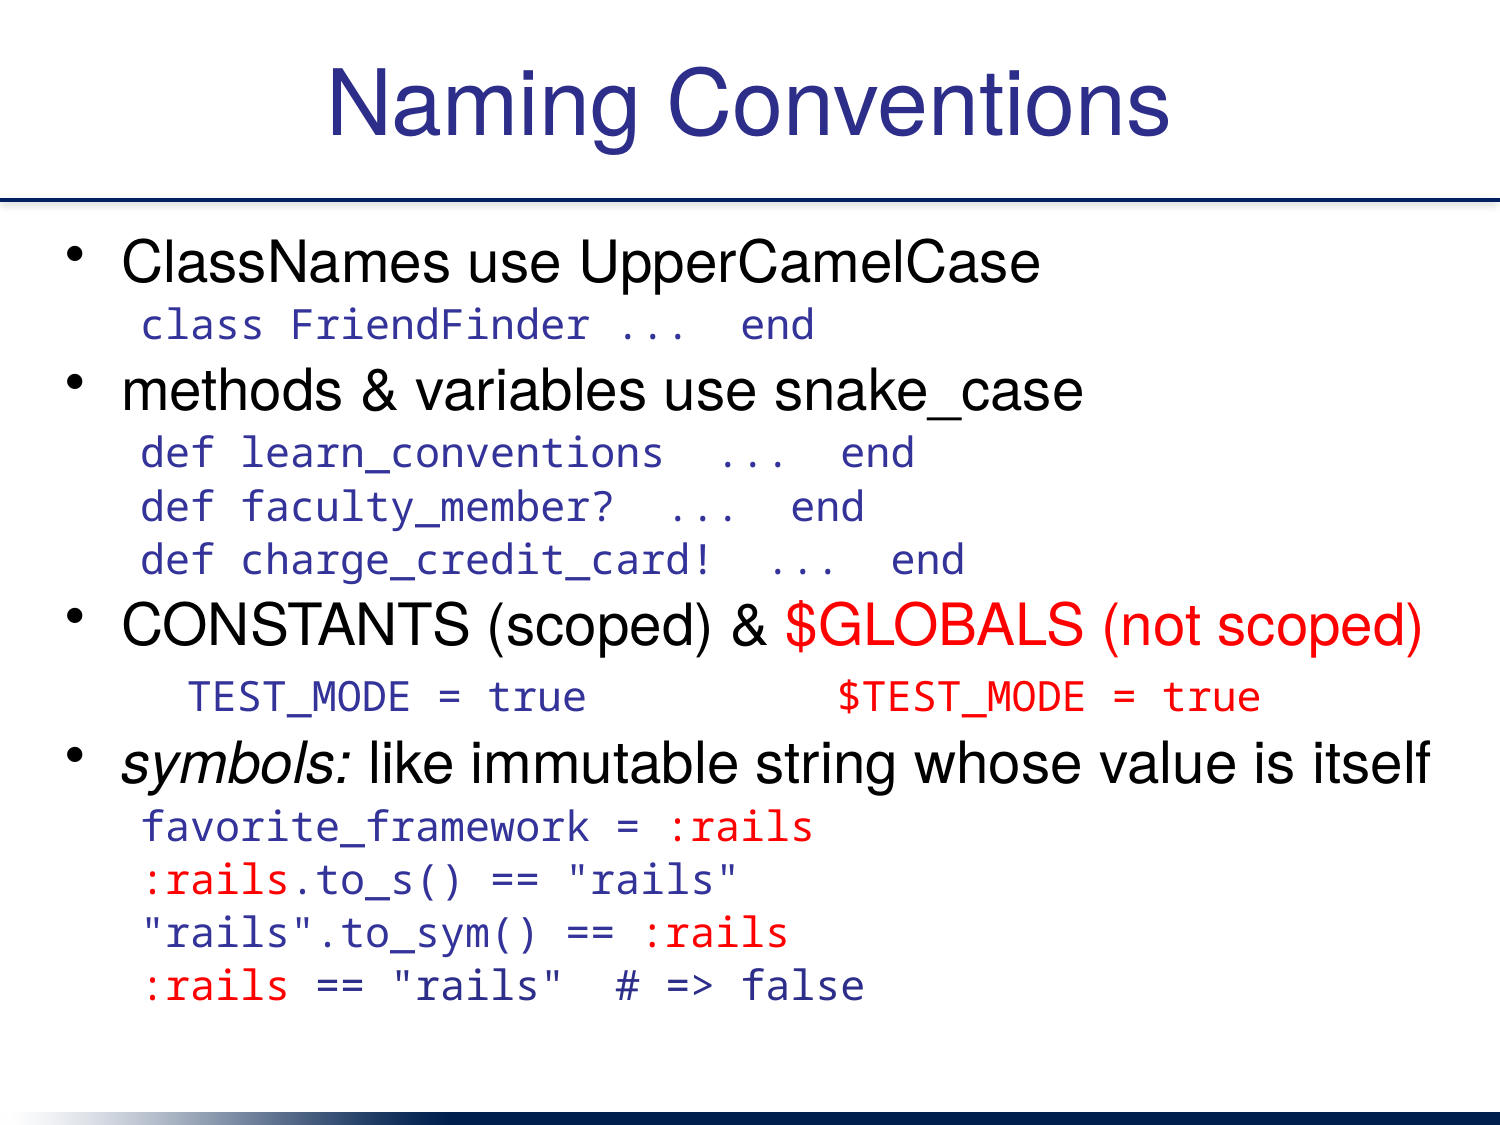

# Naming Conventions
ClassNames use UpperCamelCase
class FriendFinder ...  end
methods & variables use snake_case
def learn_conventions  ...  end
def faculty_member?  ...  end
def charge_credit_card!  ...  end
CONSTANTS (scoped) & $GLOBALS (not scoped)
	TEST_MODE = true          $TEST_MODE = true
symbols: like immutable string whose value is itself
favorite_framework = :rails
:rails.to_s() == "rails"
"rails".to_sym() == :rails
:rails == "rails"  # => false